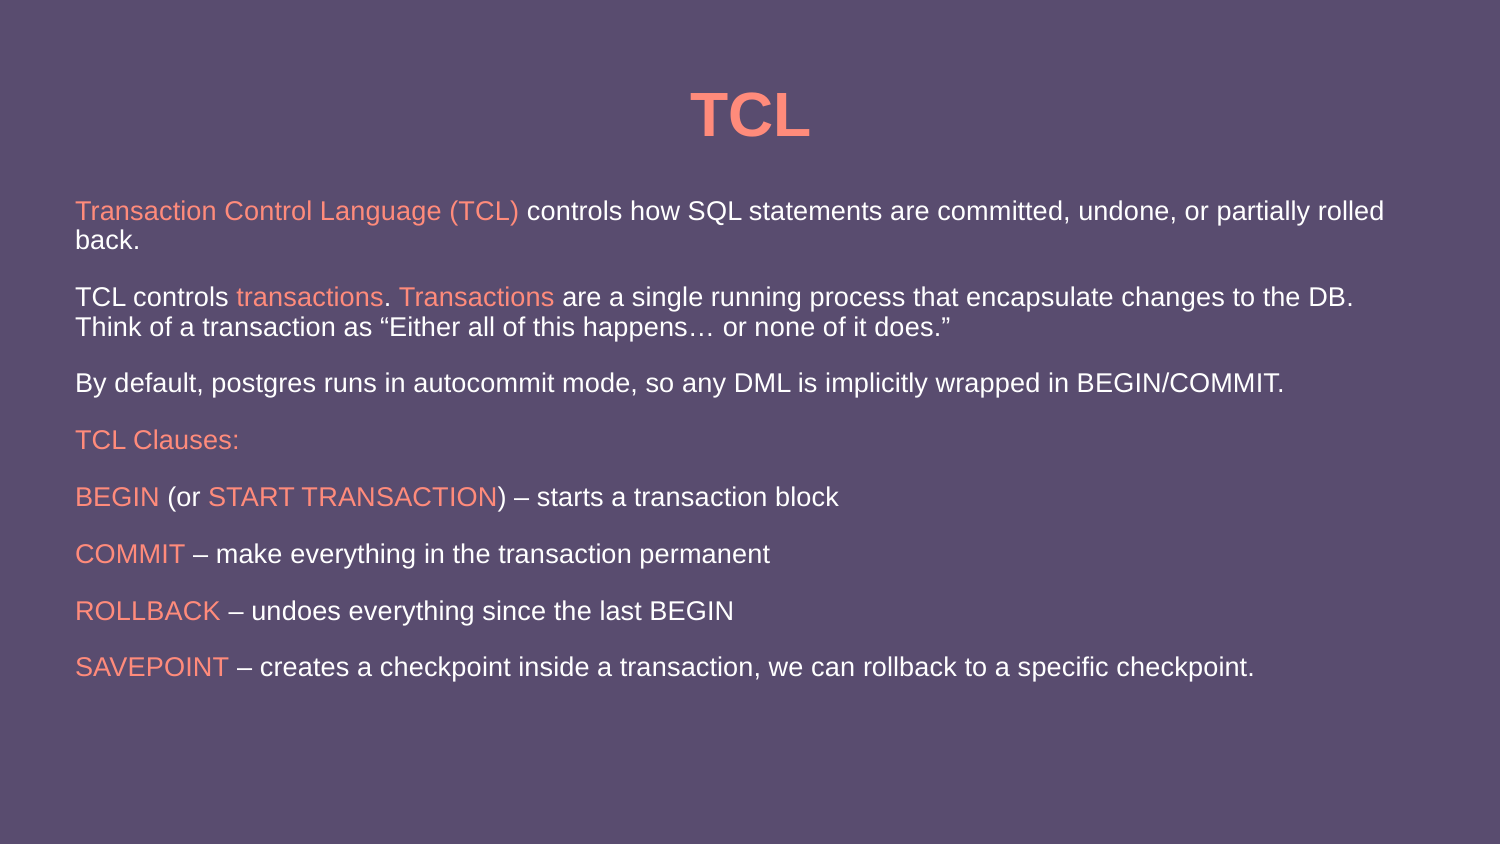

# Transaction Control Language (TCL) controls how SQL statements are committed, undone, or partially rolled back.
TCL controls transactions. Transactions are a single running process that encapsulate changes to the DB. Think of a transaction as “Either all of this happens… or none of it does.”
By default, postgres runs in autocommit mode, so any DML is implicitly wrapped in BEGIN/COMMIT.
TCL Clauses:
BEGIN (or START TRANSACTION) – starts a transaction block
COMMIT – make everything in the transaction permanent
ROLLBACK – undoes everything since the last BEGIN
SAVEPOINT – creates a checkpoint inside a transaction, we can rollback to a specific checkpoint.
TCL